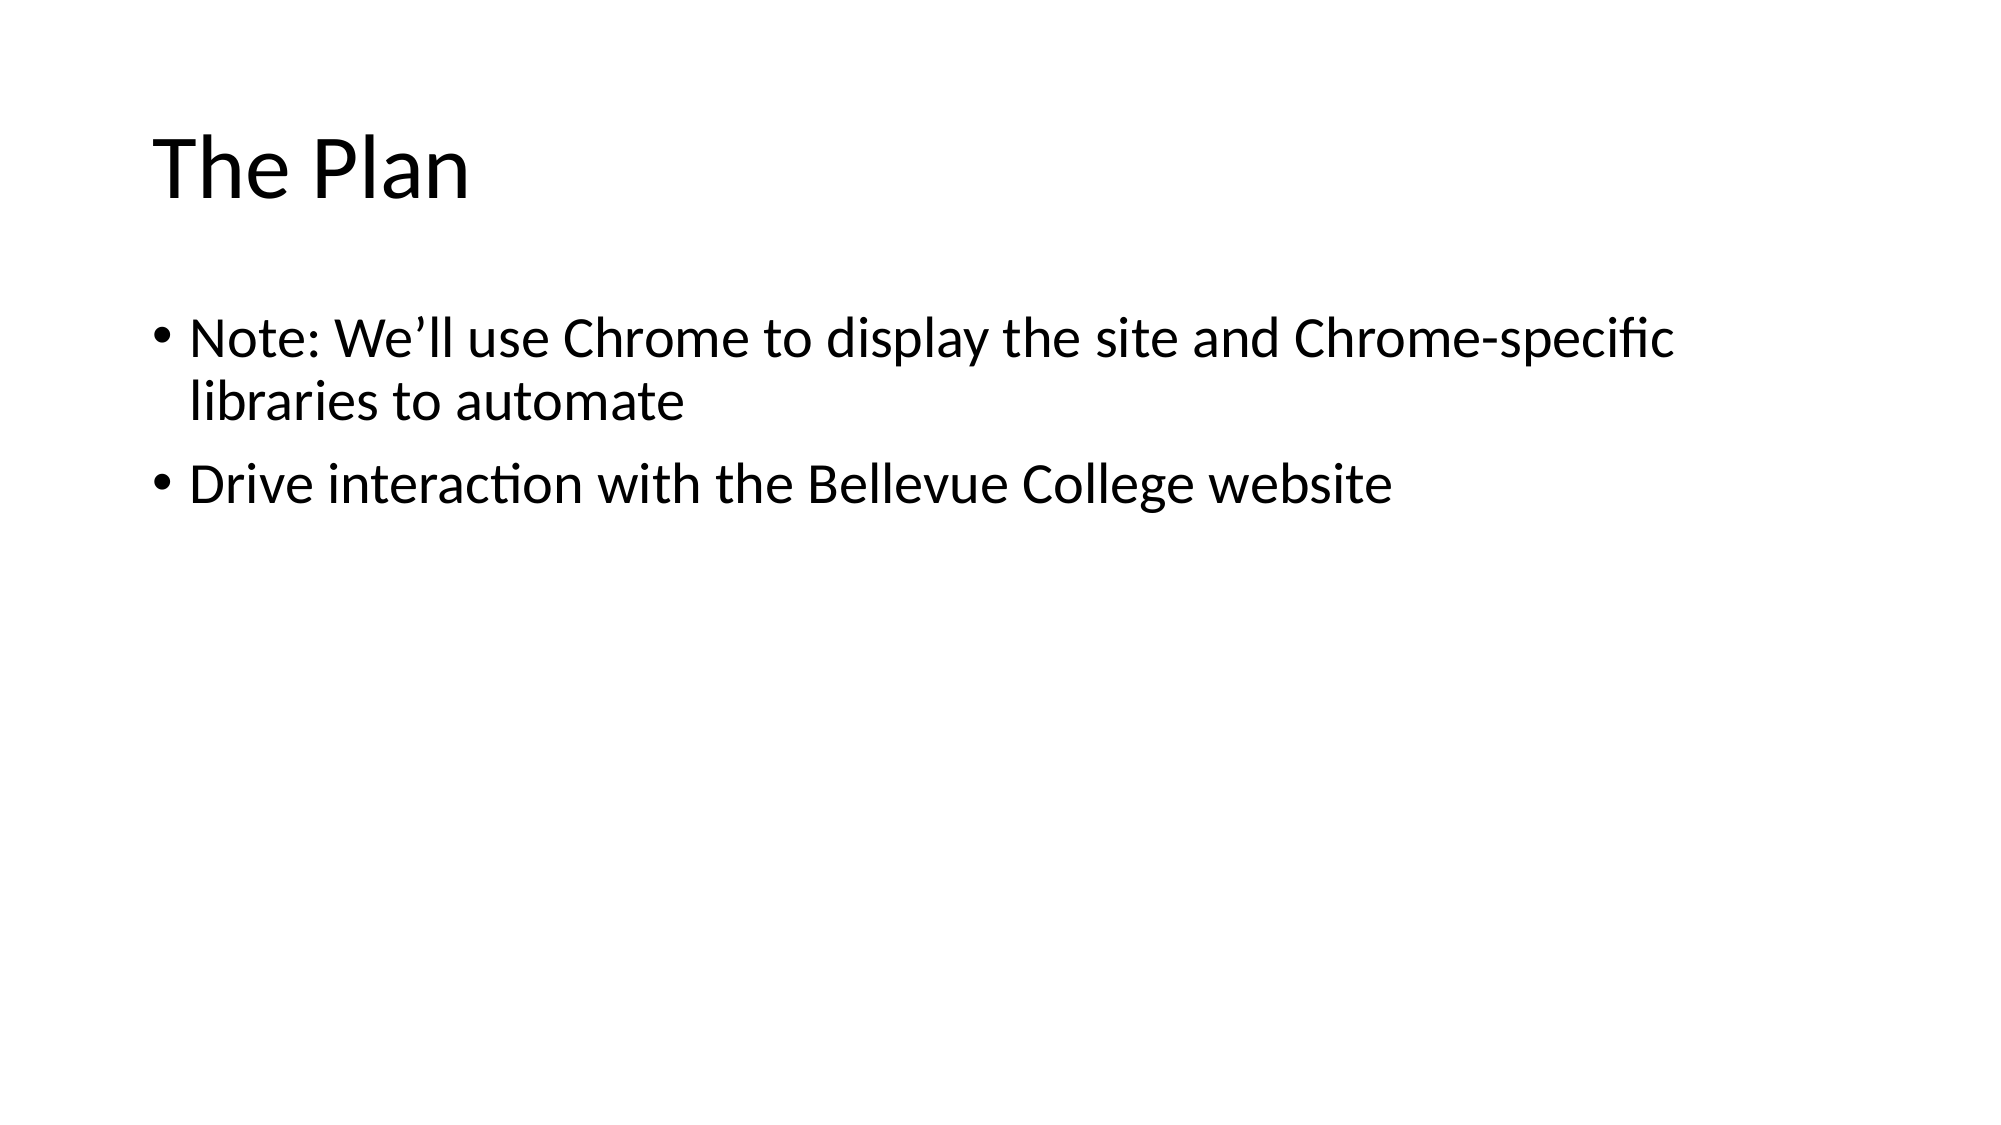

# The Plan
Note: We’ll use Chrome to display the site and Chrome-specific libraries to automate
Drive interaction with the Bellevue College website